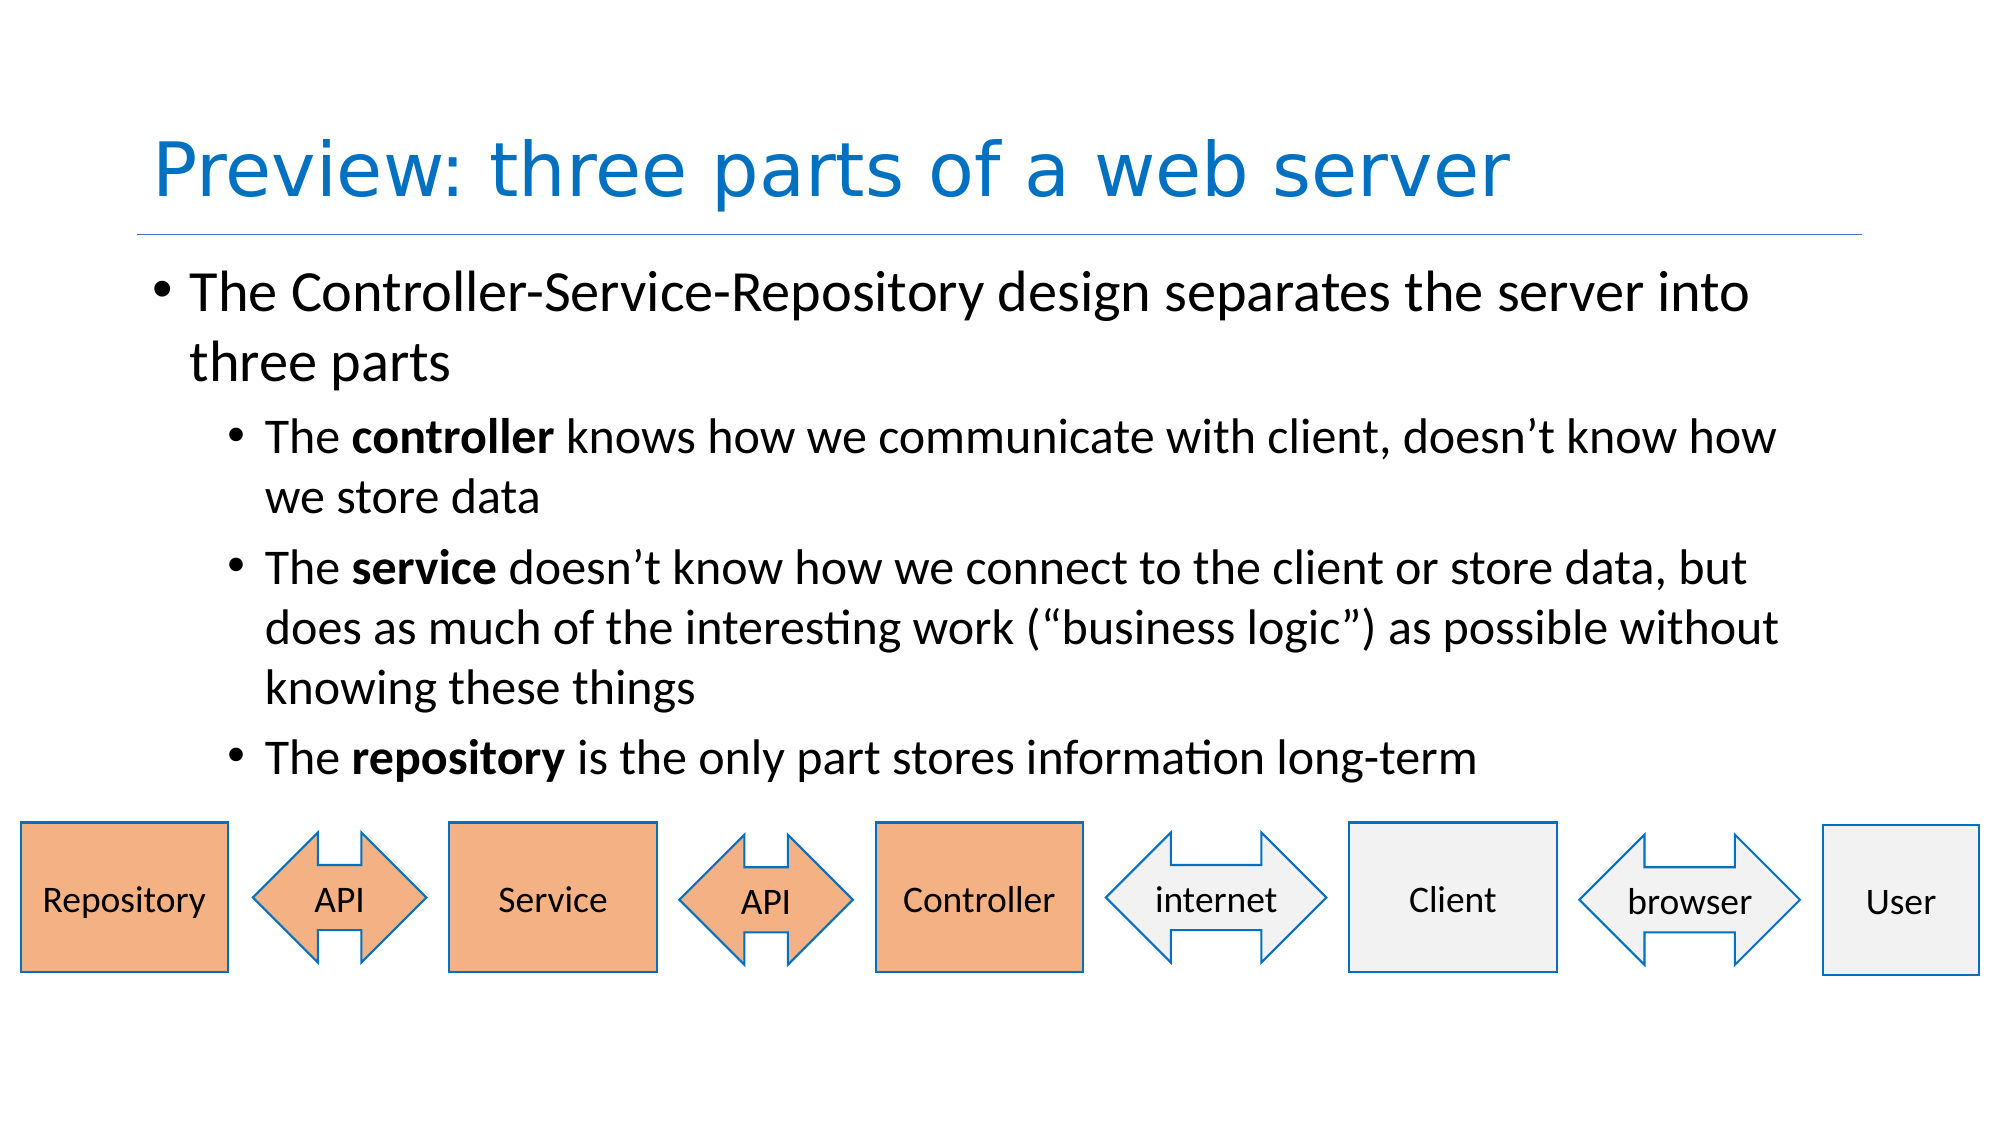

# Preview: three parts of a web server

The Controller-Service-Repository design separates the server into three parts
The controller knows how we communicate with client, doesn’t know how we store data
The service doesn’t know how we connect to the client or store data, but does as much of the interesting work (“business logic”) as possible without knowing these things
The repository is the only part stores information long-term
Repository
Service
Controller
Client
User
API
internet
API
browser